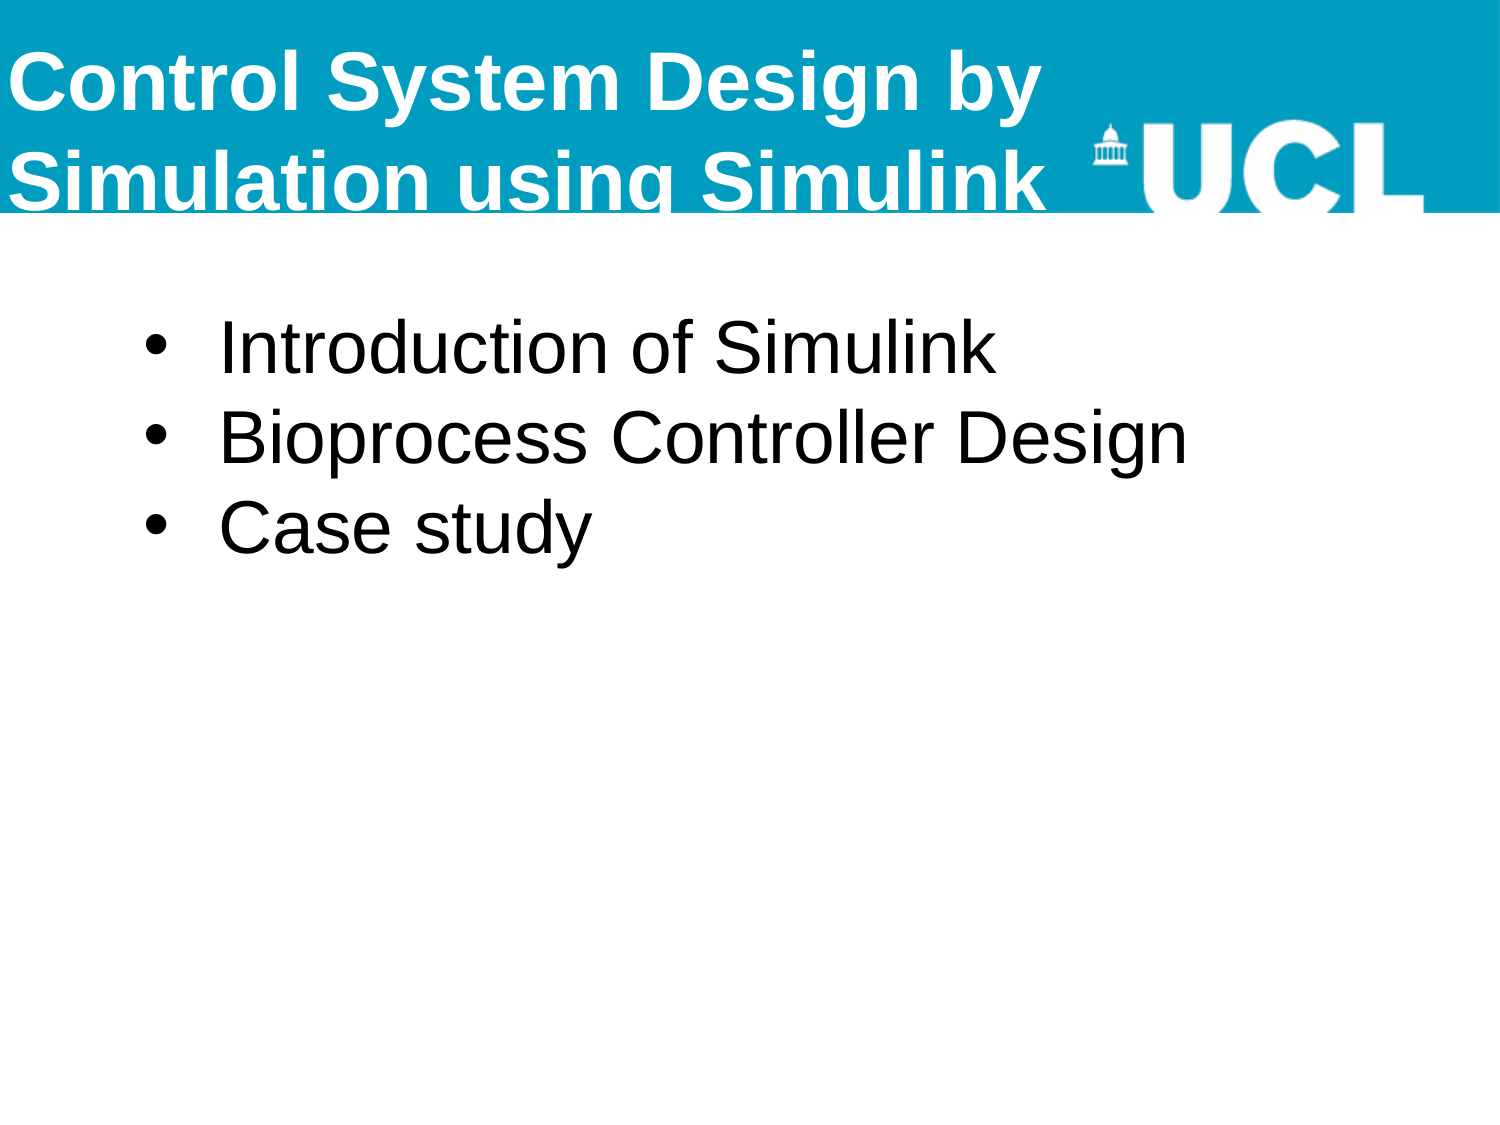

# Control System Design by Simulation using Simulink
Introduction of Simulink
Bioprocess Controller Design
Case study